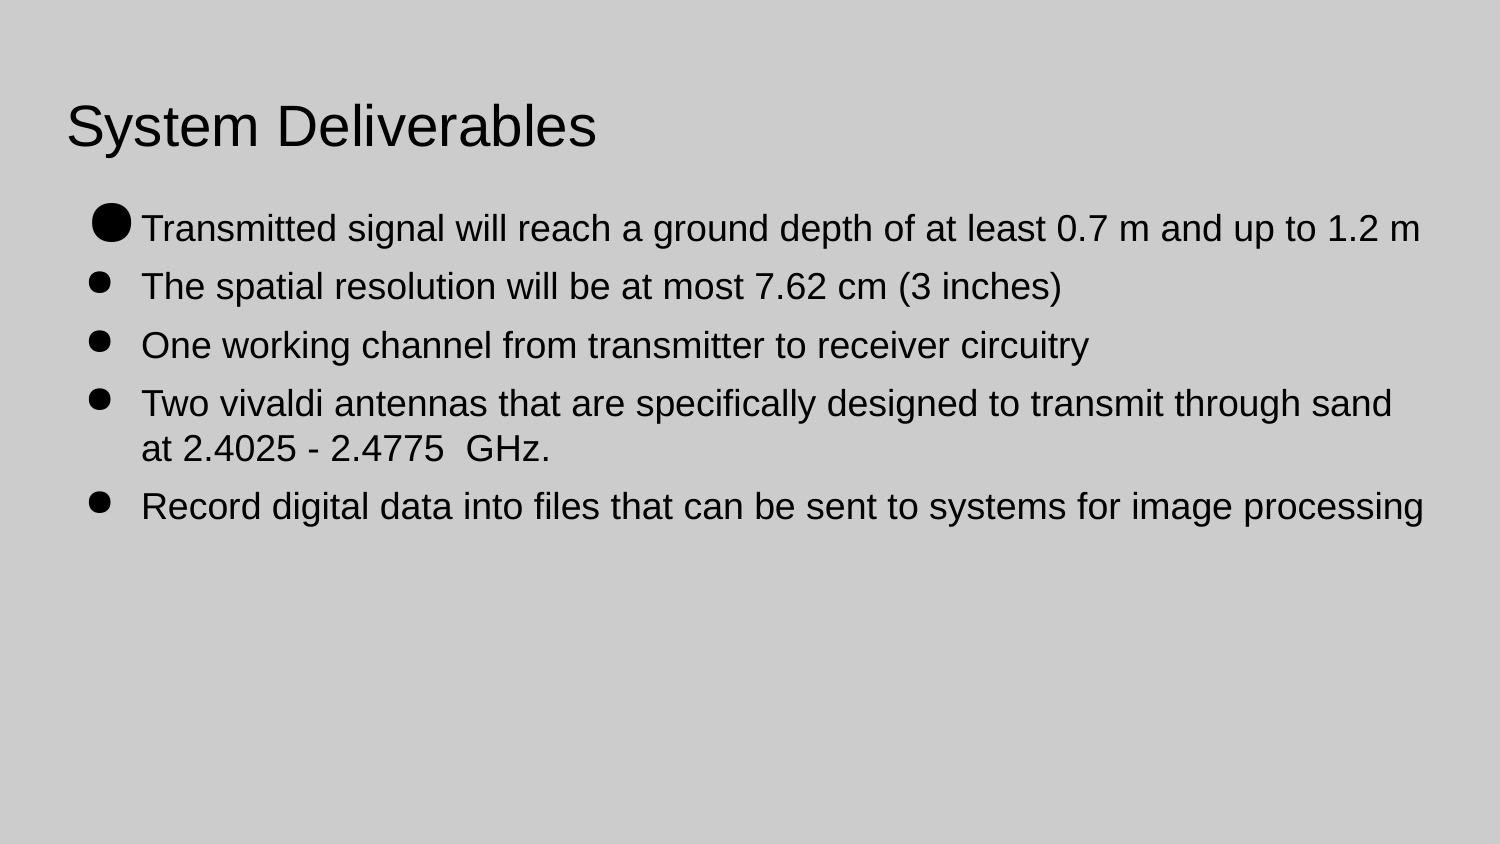

# System Deliverables
Transmitted signal will reach a ground depth of at least 0.7 m and up to 1.2 m
The spatial resolution will be at most 7.62 cm (3 inches)
One working channel from transmitter to receiver circuitry
Two vivaldi antennas that are specifically designed to transmit through sand at 2.4025 - 2.4775  GHz.
Record digital data into files that can be sent to systems for image processing